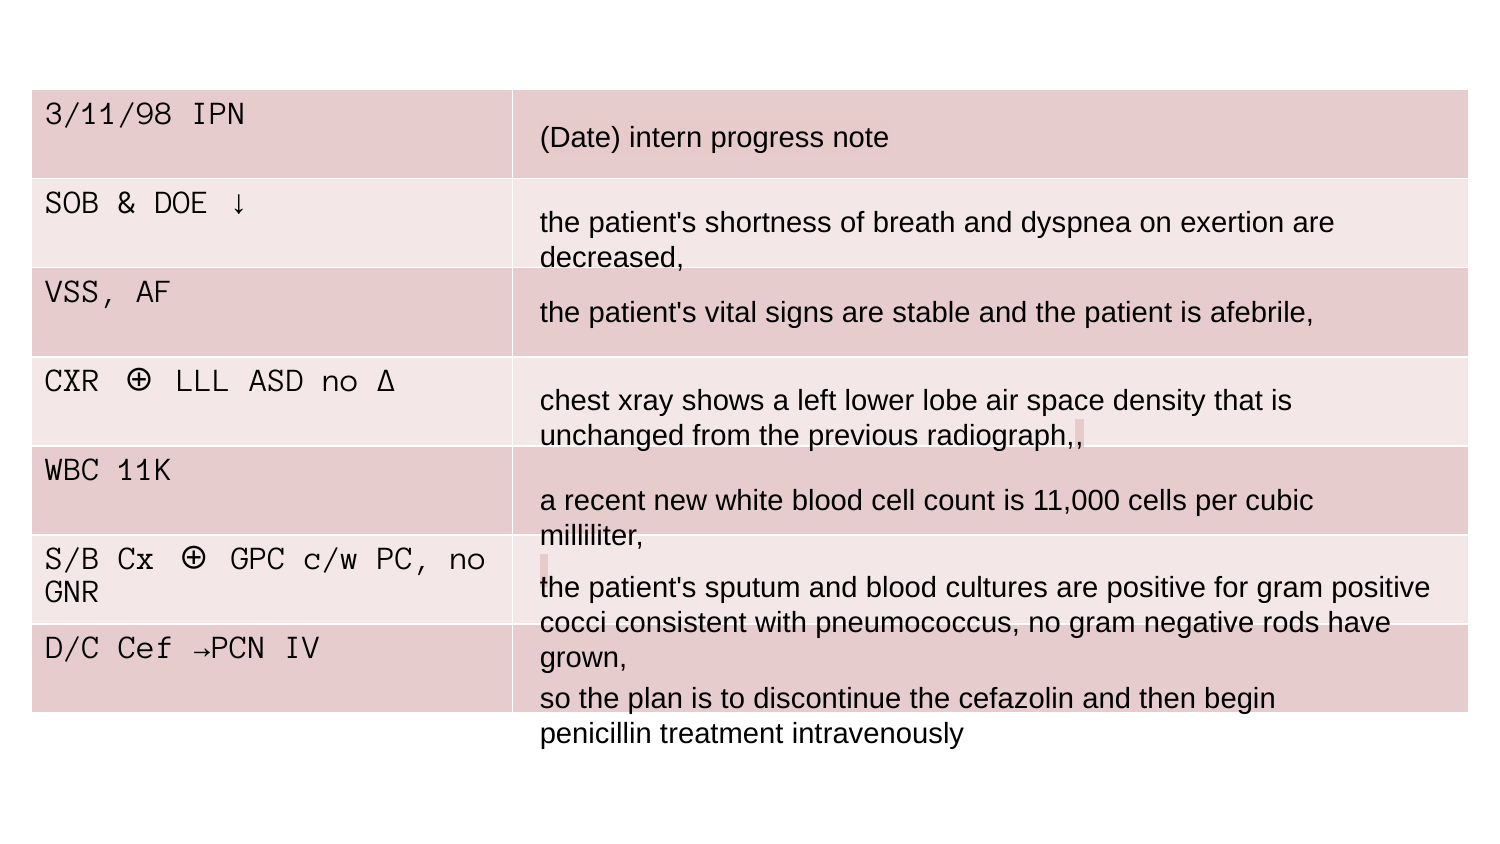

| 3/11/98 IPN |  |
| --- | --- |
| SOB & DOE ↓ |  |
| VSS, AF |  |
| CXR ⊕ LLL ASD no Δ |  |
| WBC 11K |  |
| S/B Cx ⊕ GPC c/w PC, no GNR |  |
| D/C Cef →PCN IV |  |
(Date) intern progress note

the patient's shortness of breath and dyspnea on exertion are decreased,
the patient's vital signs are stable and the patient is afebrile,
chest xray shows a left lower lobe air space density that is unchanged from the previous radiograph,,
a recent new white blood cell count is 11,000 cells per cubic milliliter,
,
the patient's sputum and blood cultures are positive for gram positive cocci consistent with pneumococcus, no gram negative rods have grown,
so the plan is to discontinue the cefazolin and then begin penicillin treatment intravenously
14